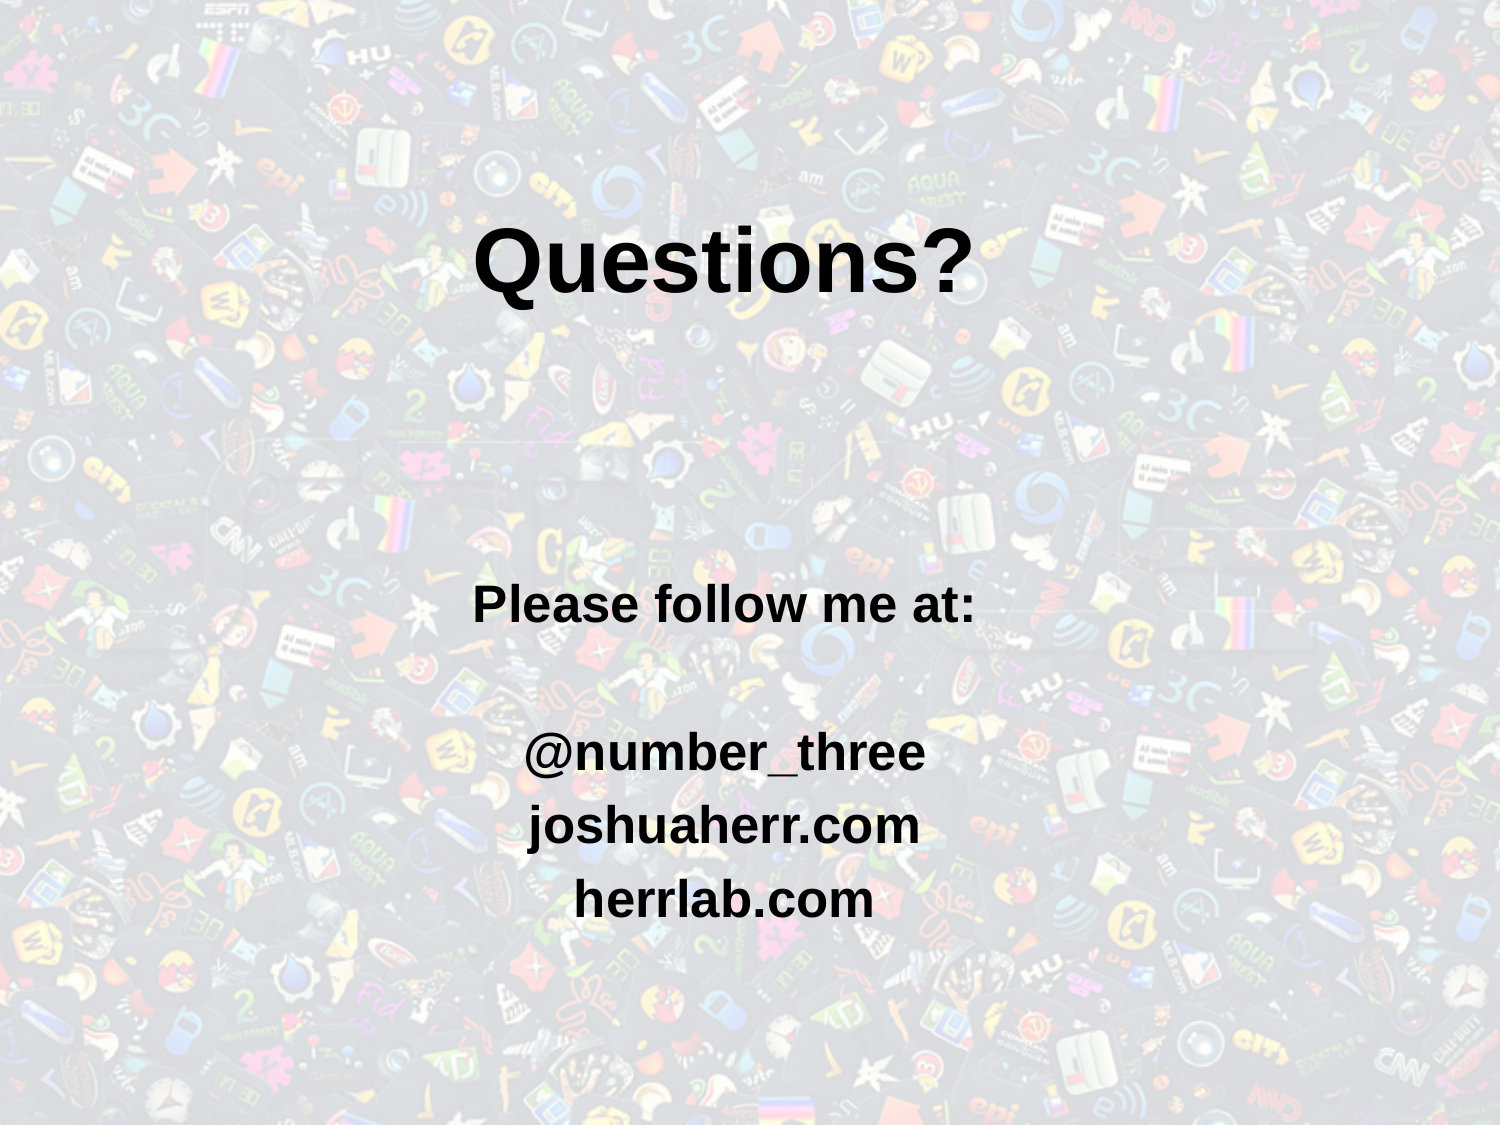

# Questions?
Please follow me at:

@number_three
joshuaherr.com
herrlab.com